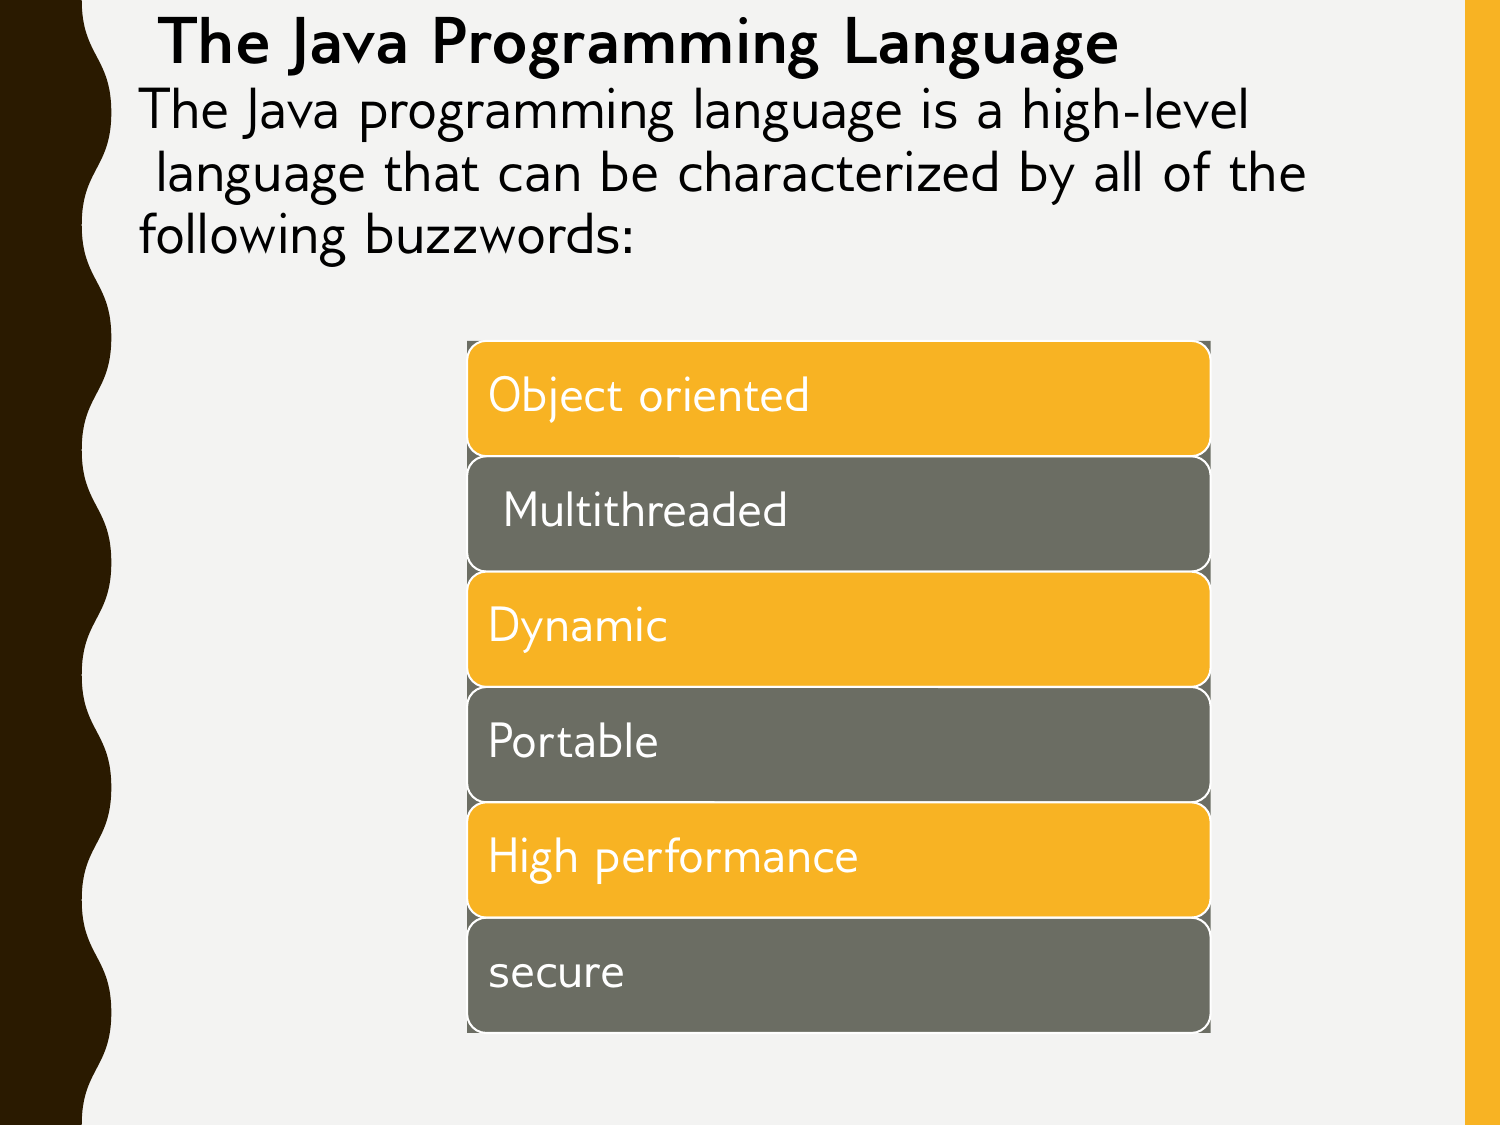

The Java Programming Language
The Java programming language is a high-level
 language that can be characterized by all of the
following buzzwords:

Object oriented
 Multithreaded
Dynamic
secure
Portable
High performance